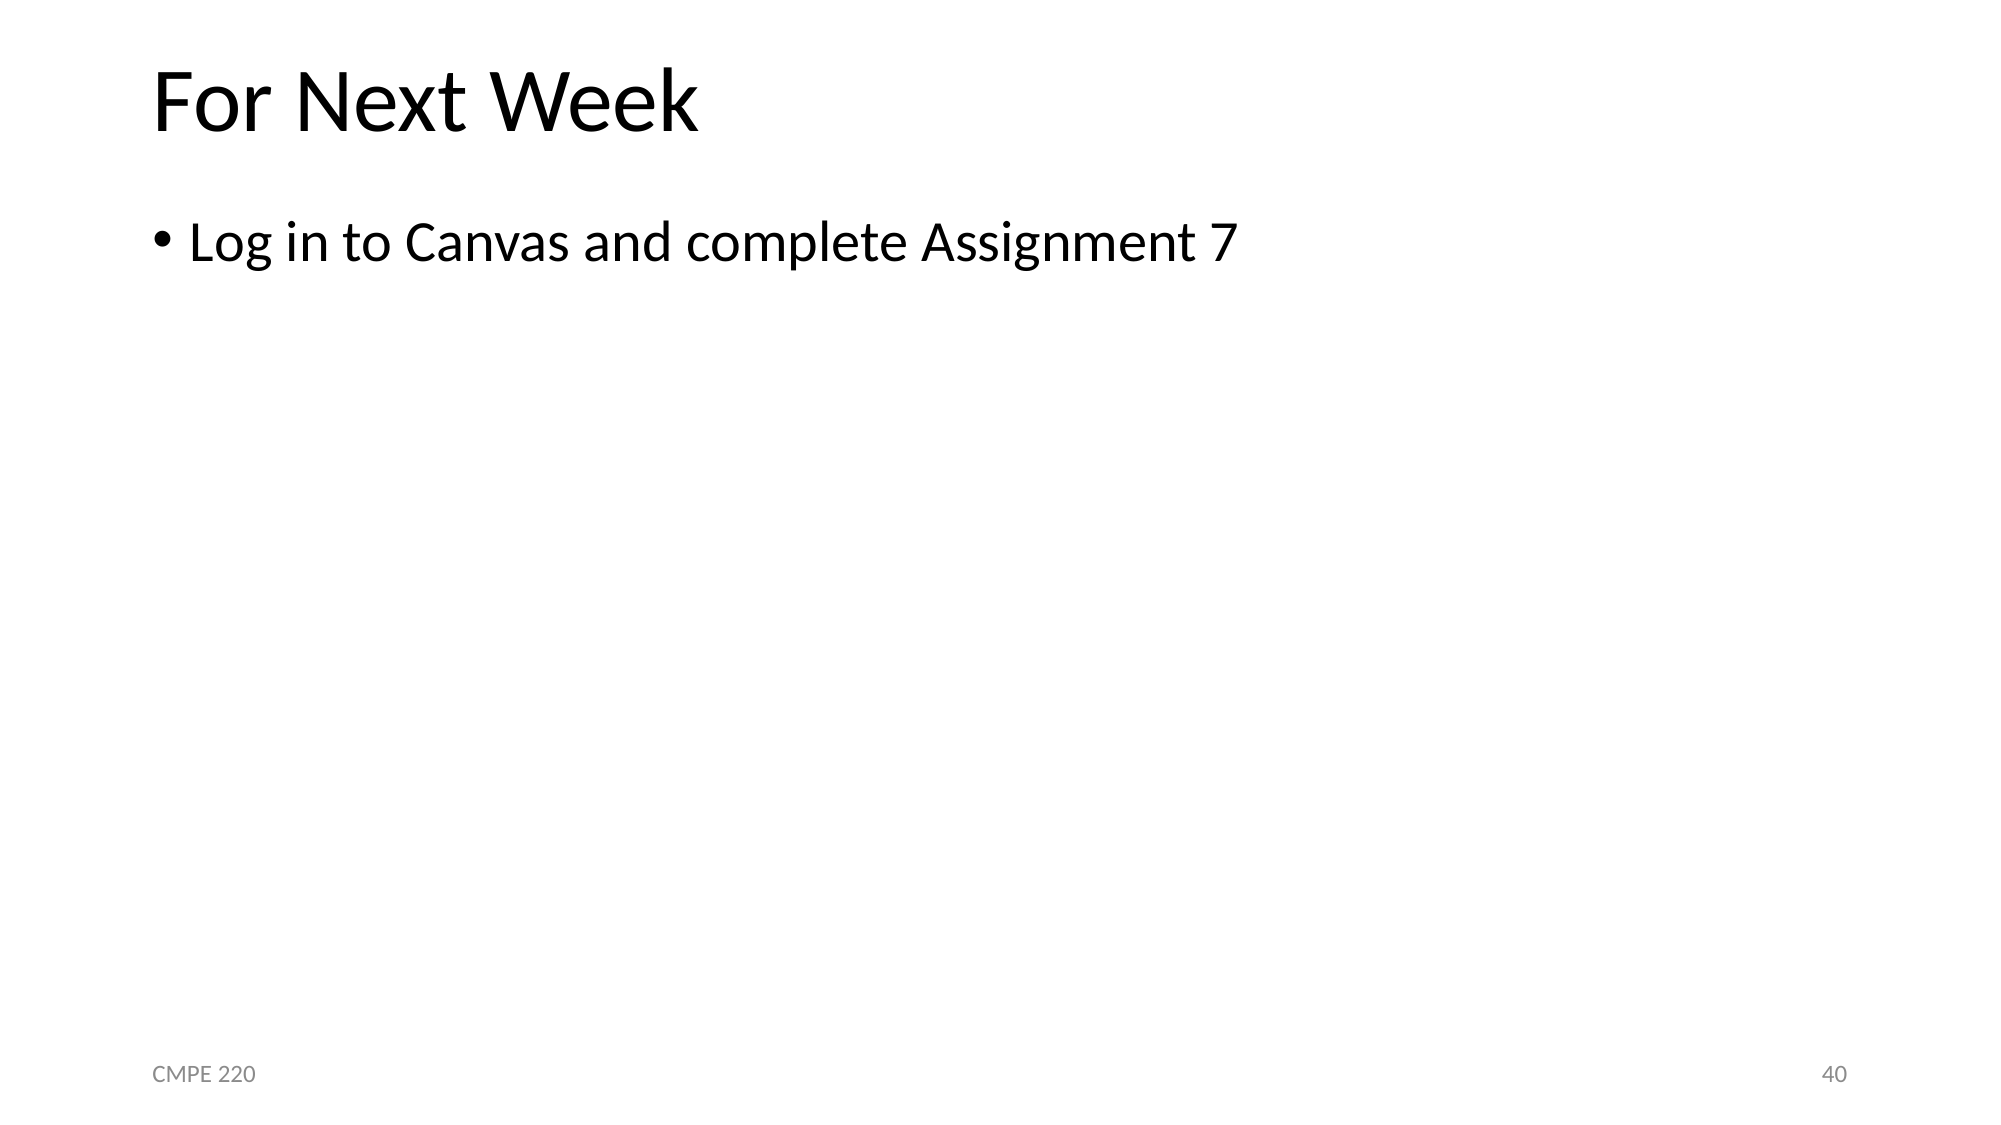

# For Next Week
Log in to Canvas and complete Assignment 7

CMPE 220
40